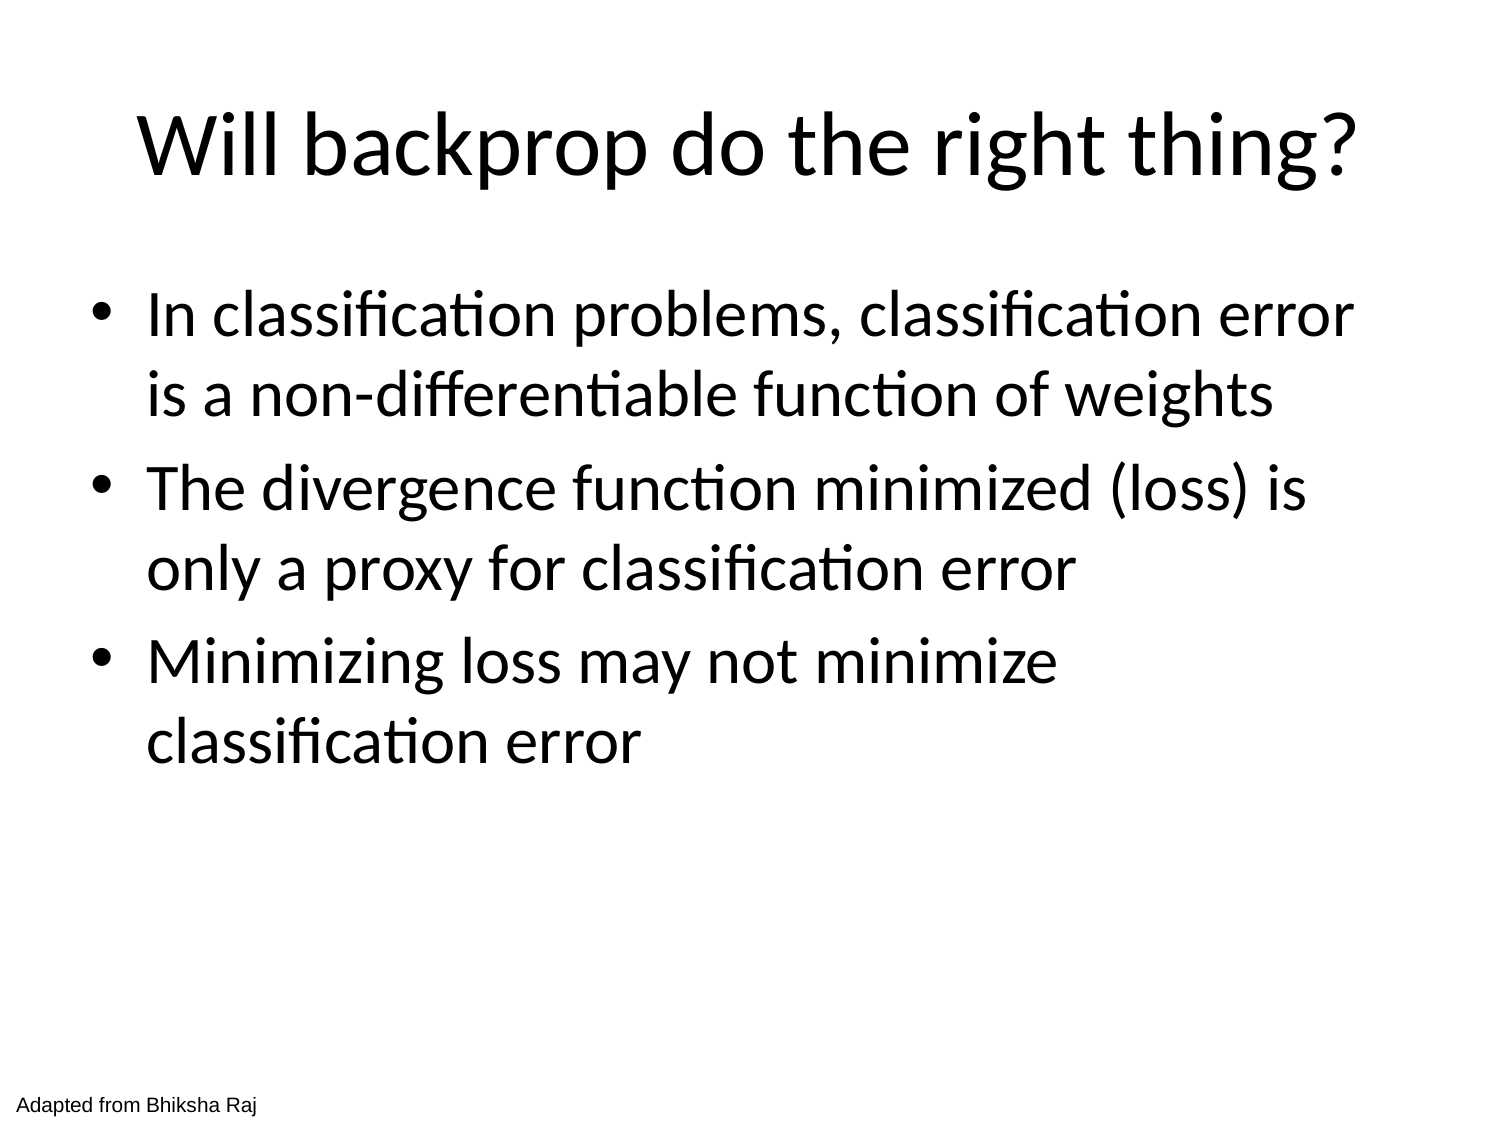

# Will backprop do the right thing?
In classification problems, classification error is a non-differentiable function of weights
The divergence function minimized (loss) is only a proxy for classification error
Minimizing loss may not minimize classification error
Adapted from Bhiksha Raj